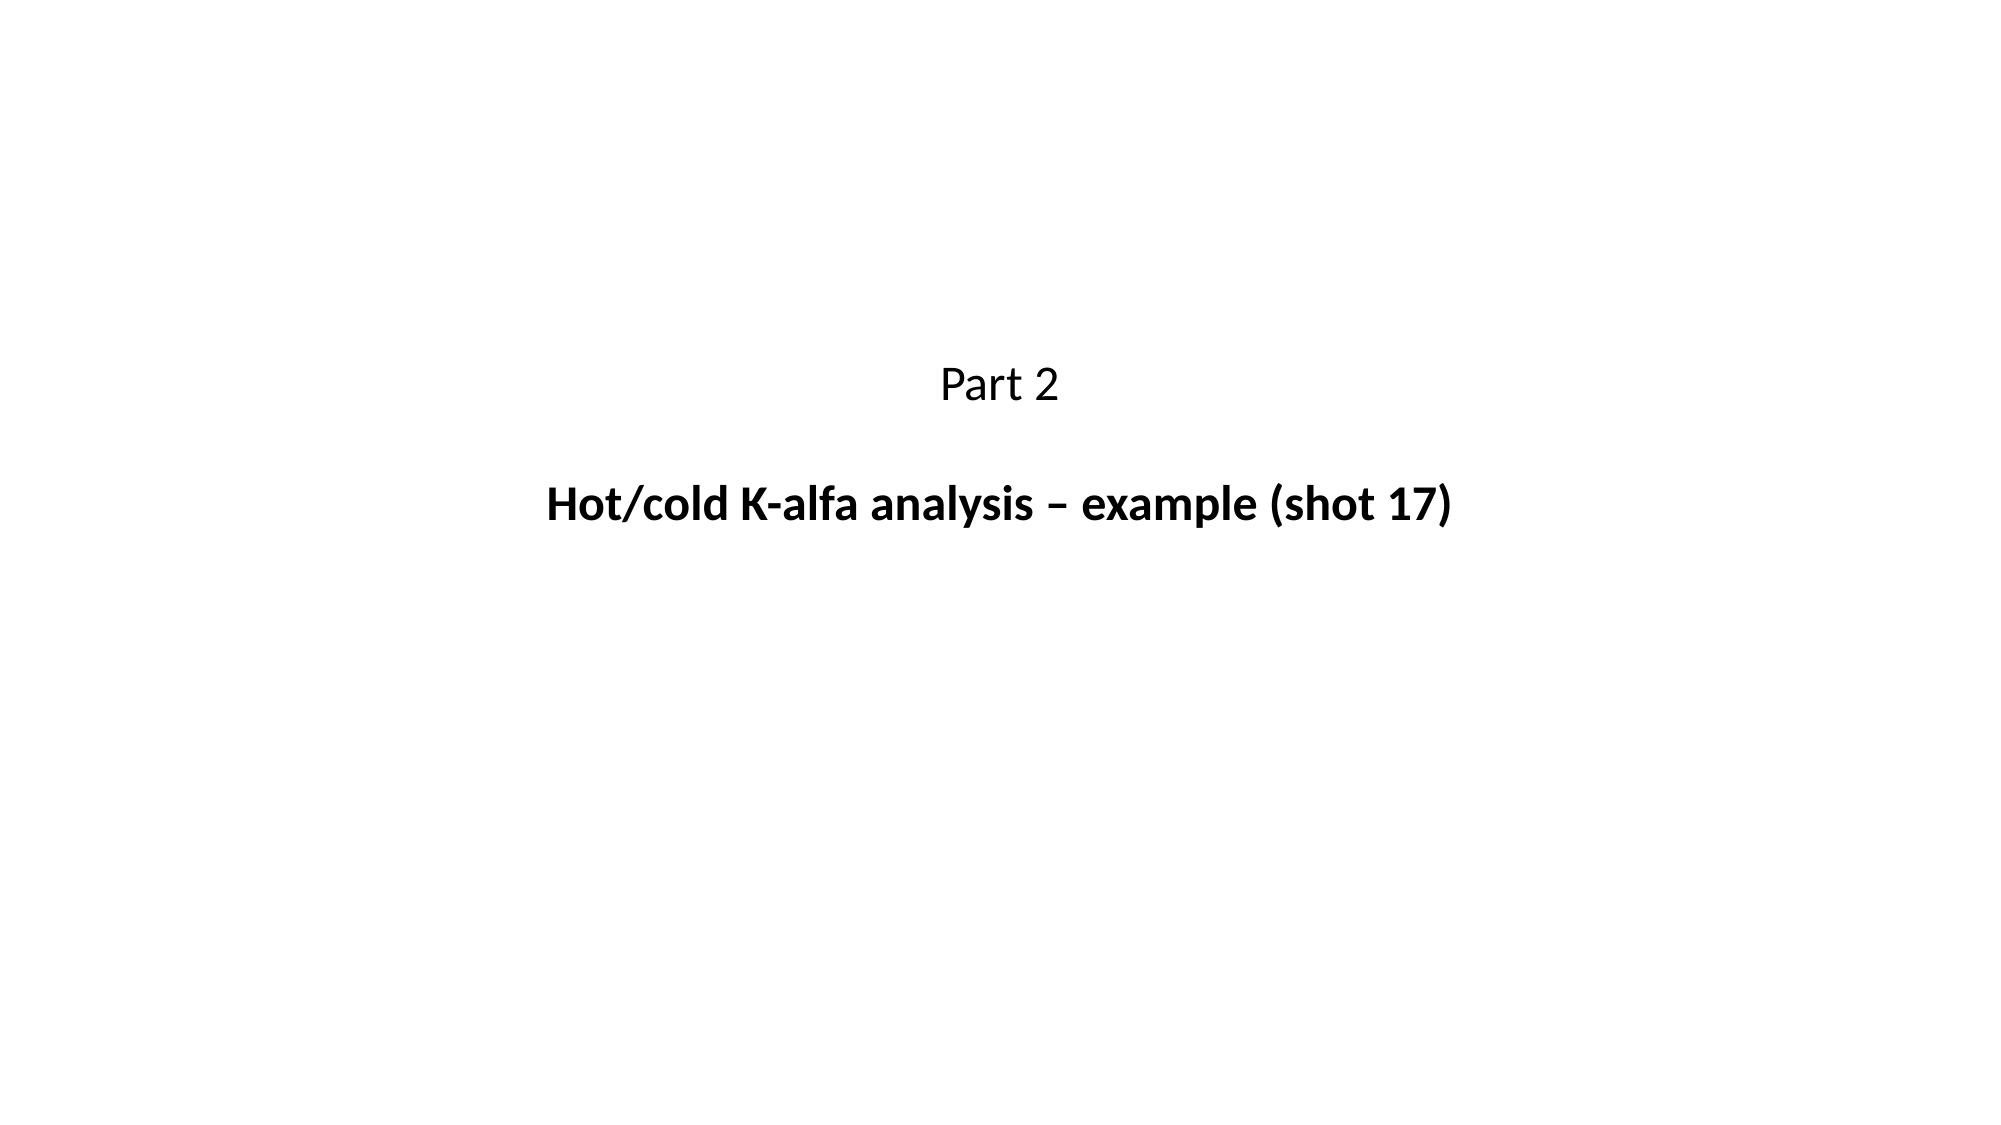

Part 2

Hot/cold K-alfa analysis – example (shot 17)